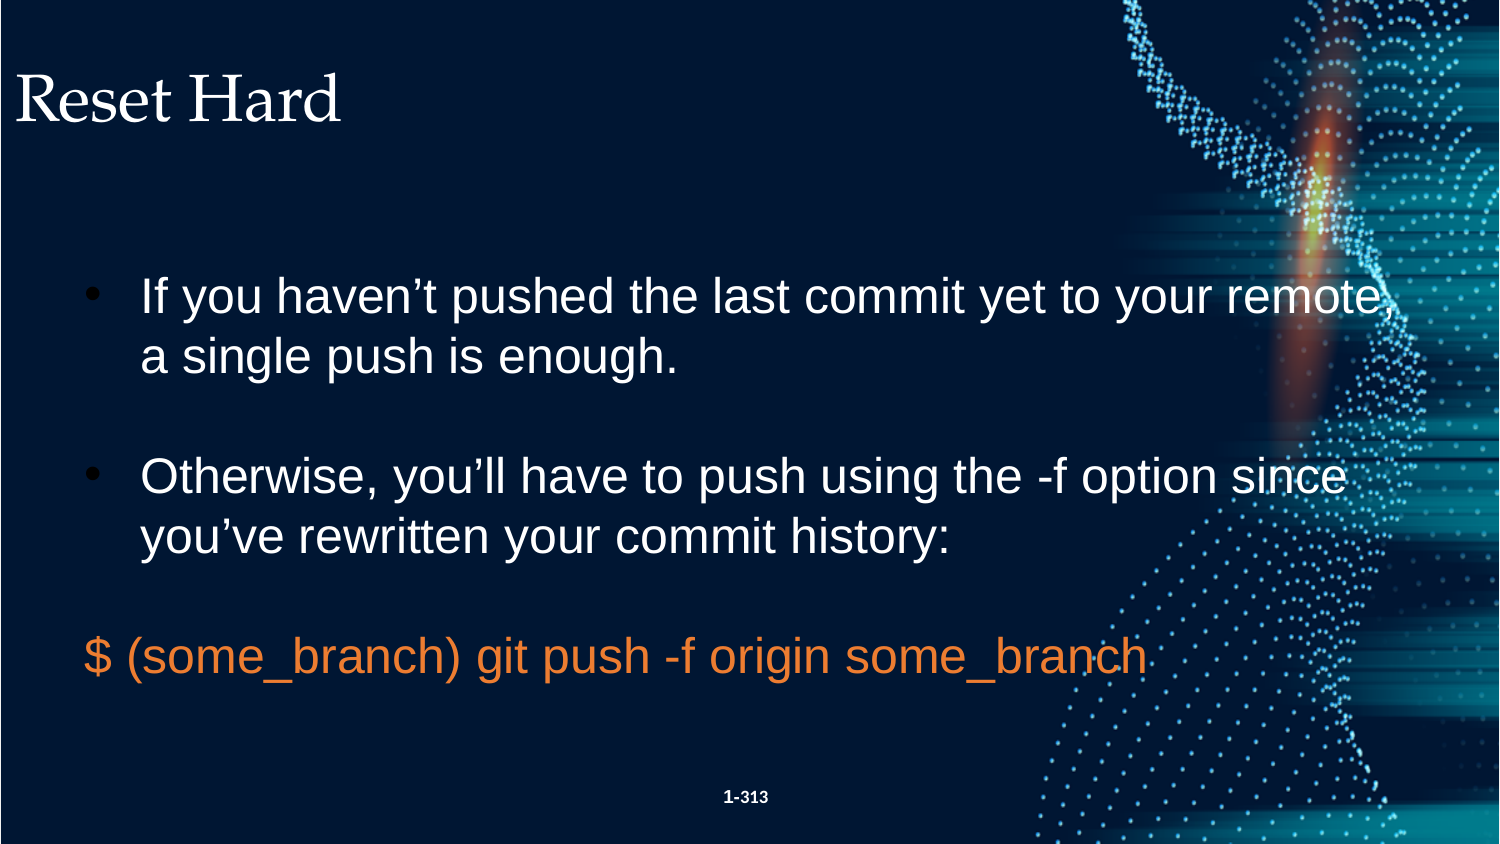

Reset Hard
If you haven’t pushed the last commit yet to your remote, a single push is enough.

Otherwise, you’ll have to push using the -f option since you’ve rewritten your commit history:

$ (some_branch) git push -f origin some_branch
1-313